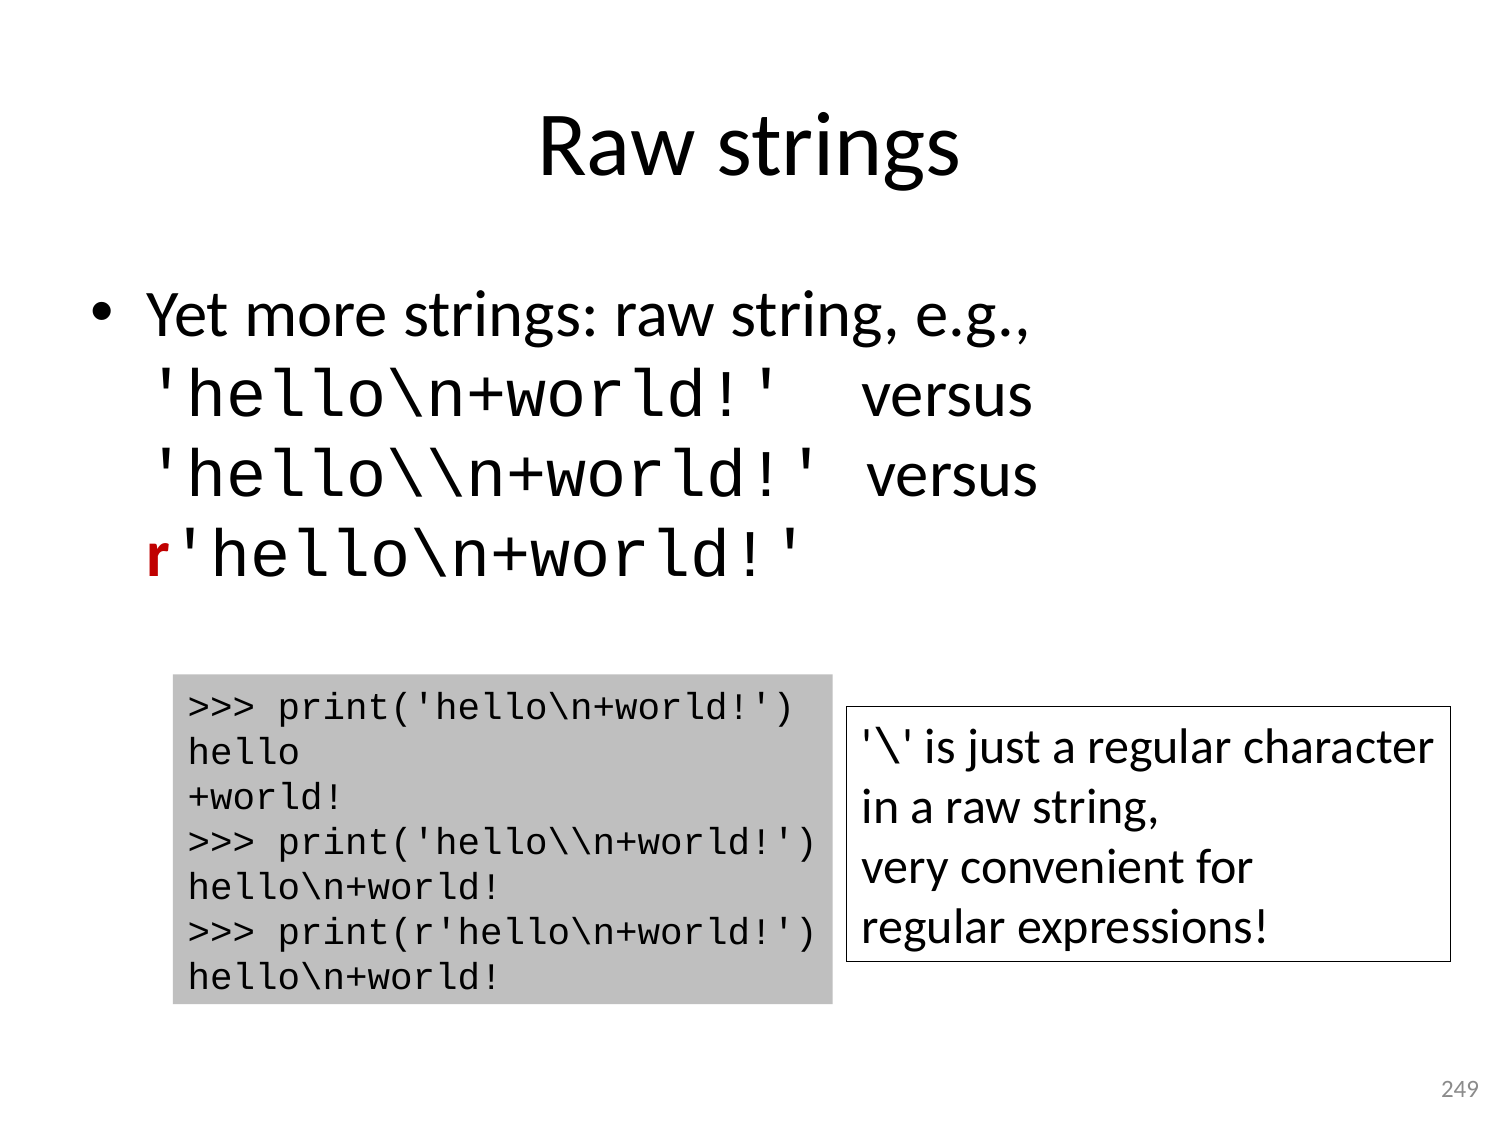

# Raw strings
Yet more strings: raw string, e.g.,
'hello\n+world!'     versus
'hello\\n+world!' versus
r'hello\n+world!'
>>> print('hello\n+world!')
hello
+world!
>>> print('hello\\n+world!')
hello\n+world!
>>> print(r'hello\n+world!')
hello\n+world!
'\' is just a regular character
in a raw string,
very convenient for
regular expressions!
249